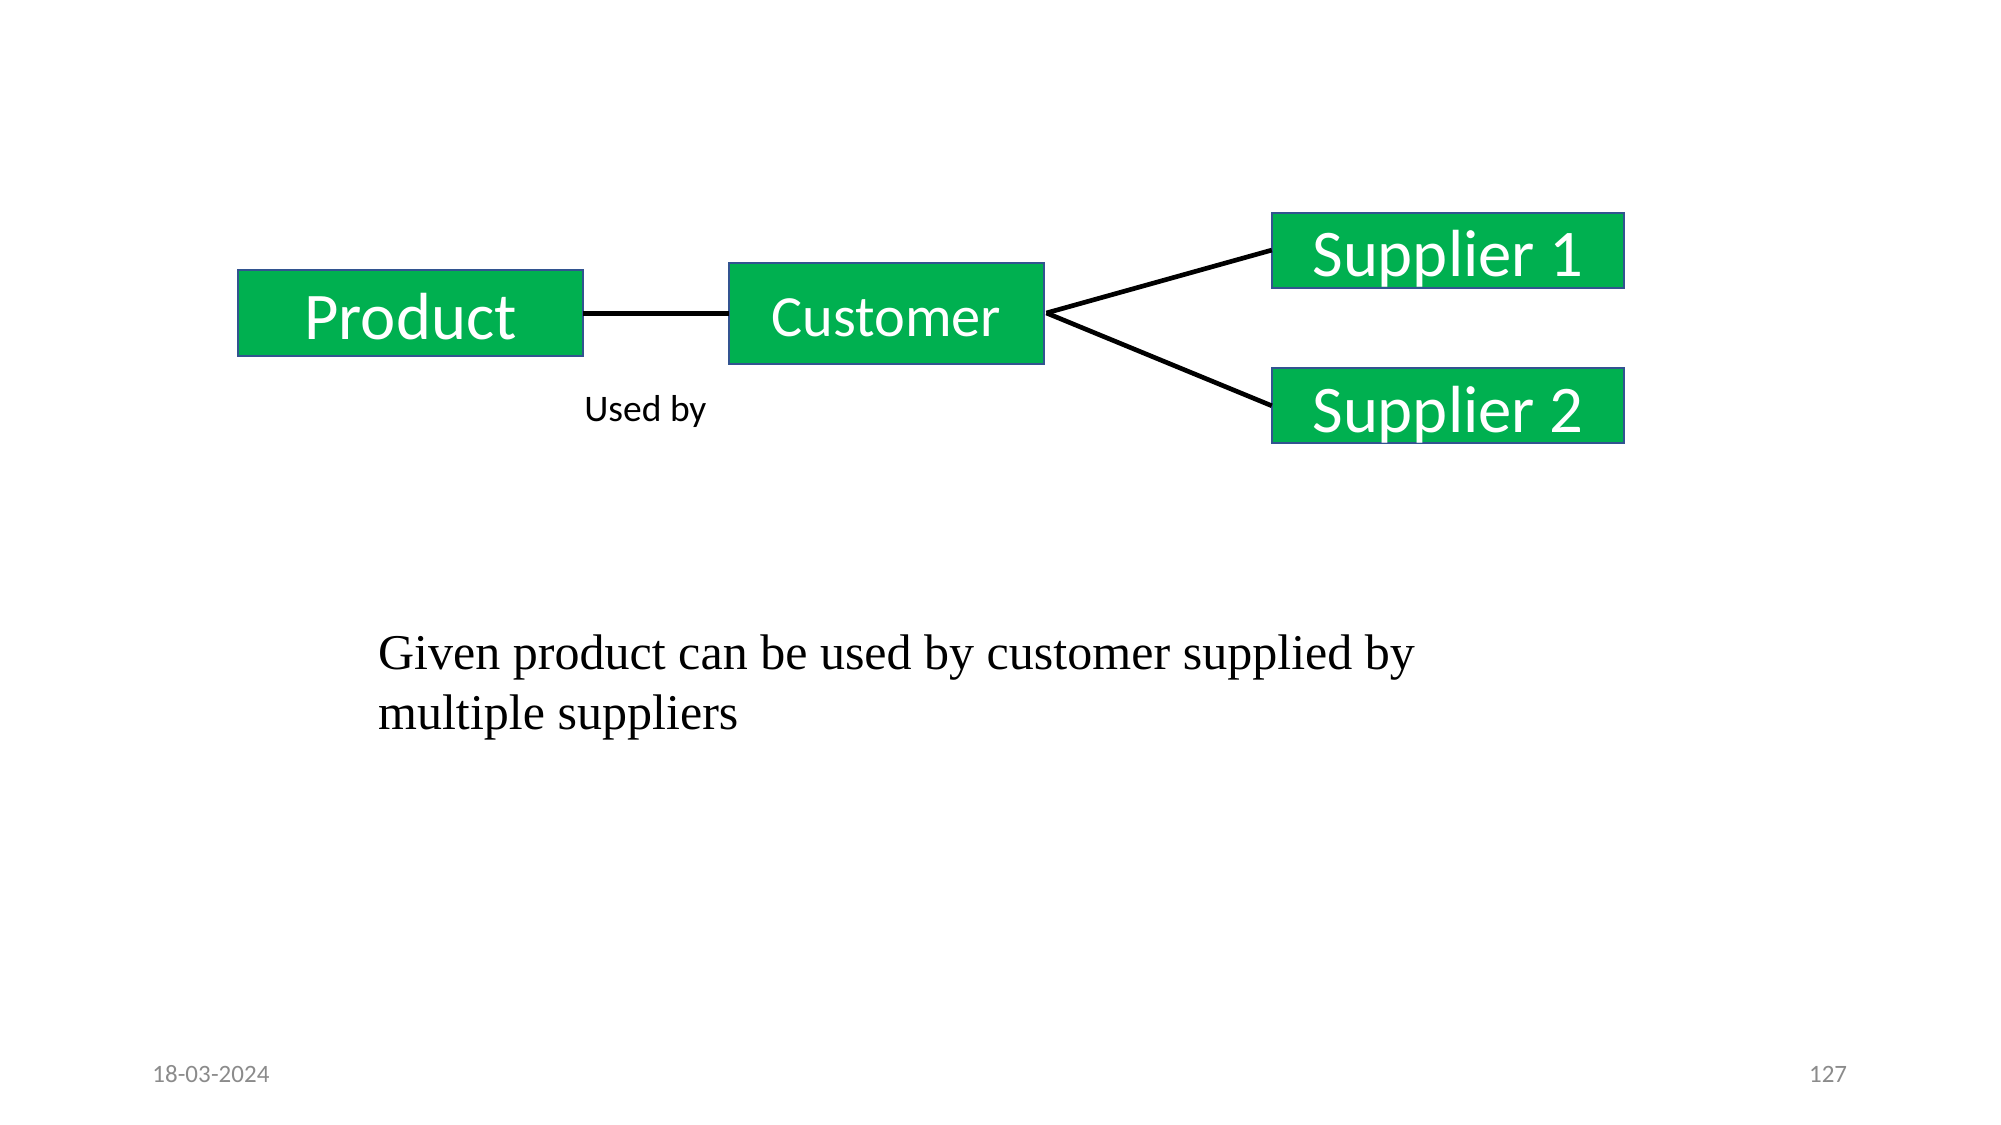

Supplier 1
Customer
Product
Supplier 2
Used by
Given product can be used by customer supplied by multiple suppliers
18-03-2024
127